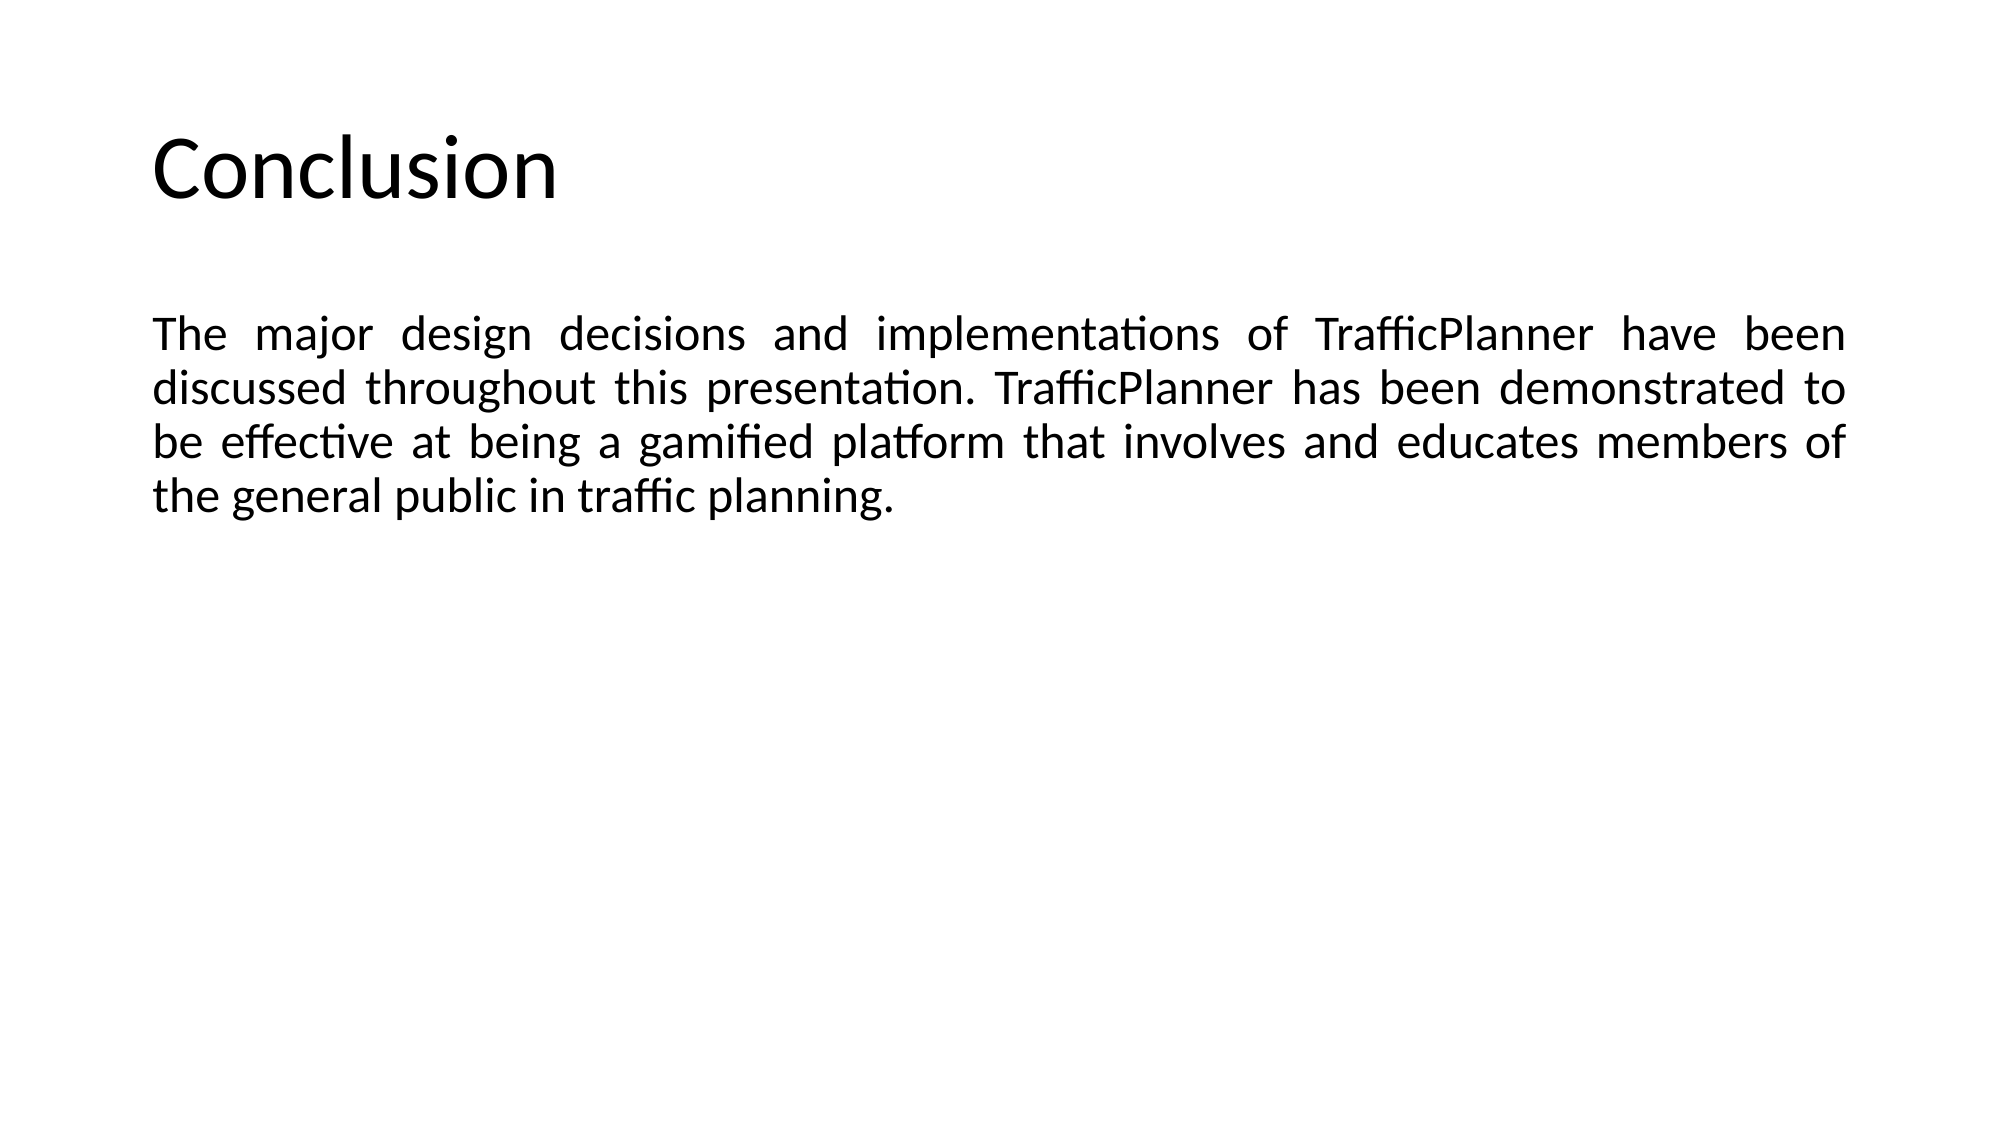

# Conclusion
The major design decisions and implementations of TrafficPlanner have been discussed throughout this presentation. TrafficPlanner has been demonstrated to be effective at being a gamified platform that involves and educates members of the general public in traffic planning.